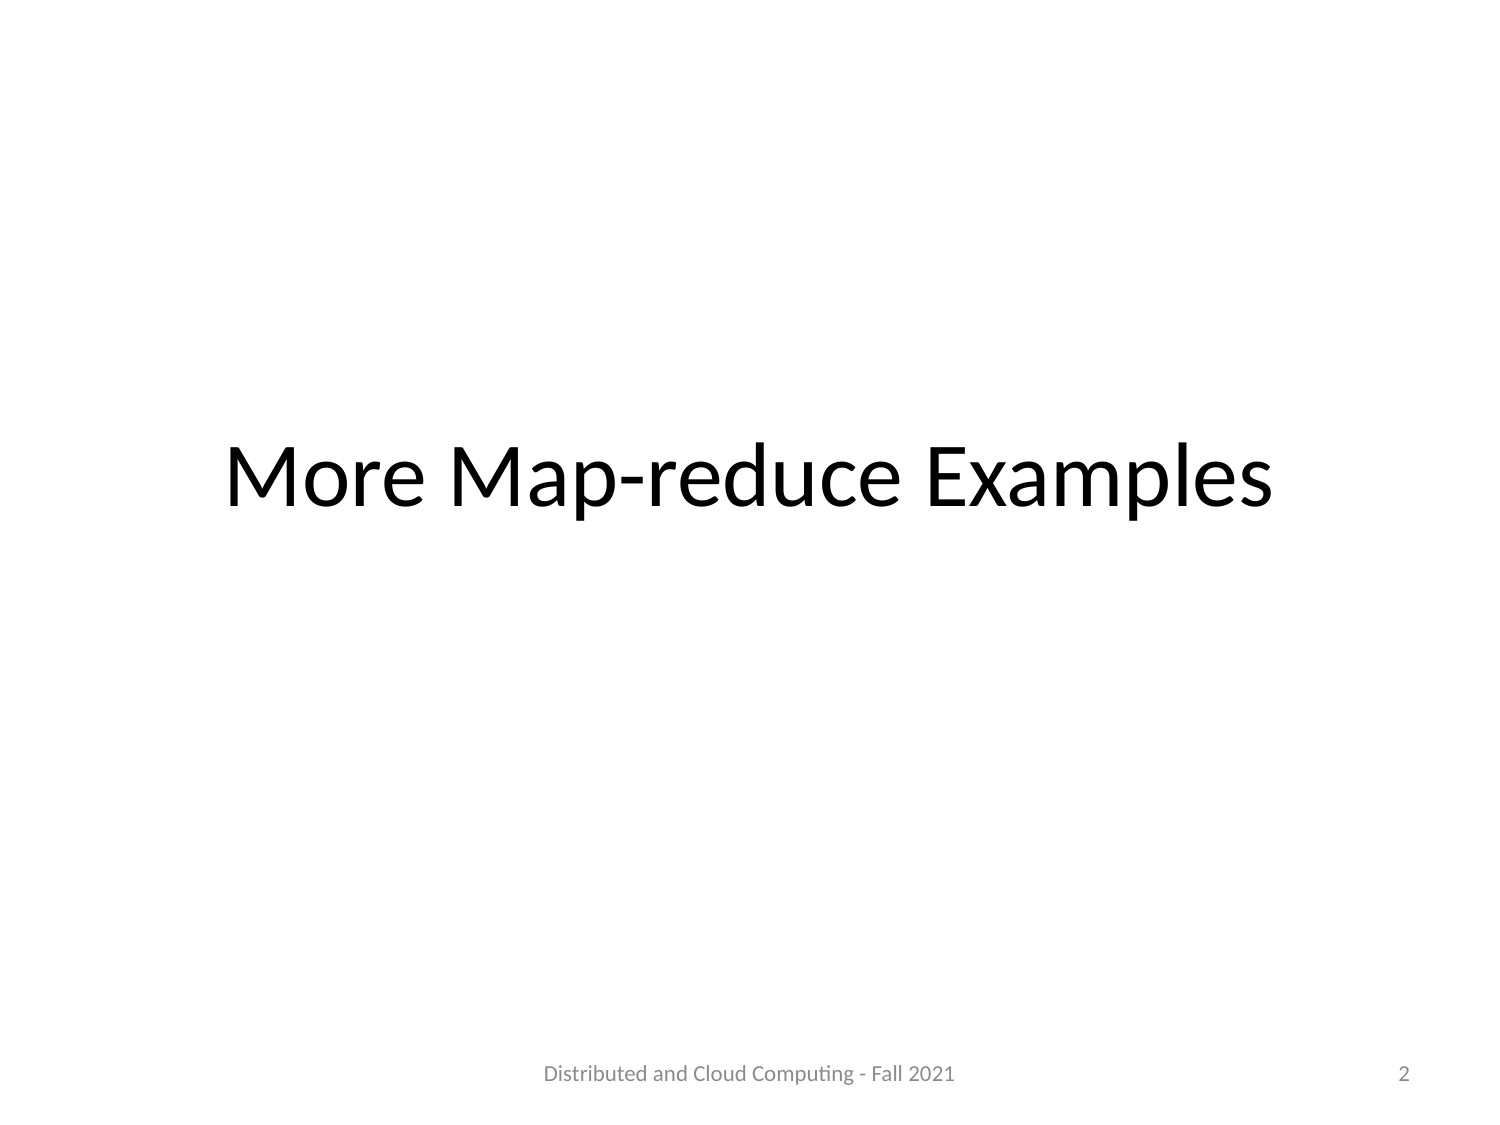

# More Map-reduce Examples

Distributed and Cloud Computing - Fall 2021
2